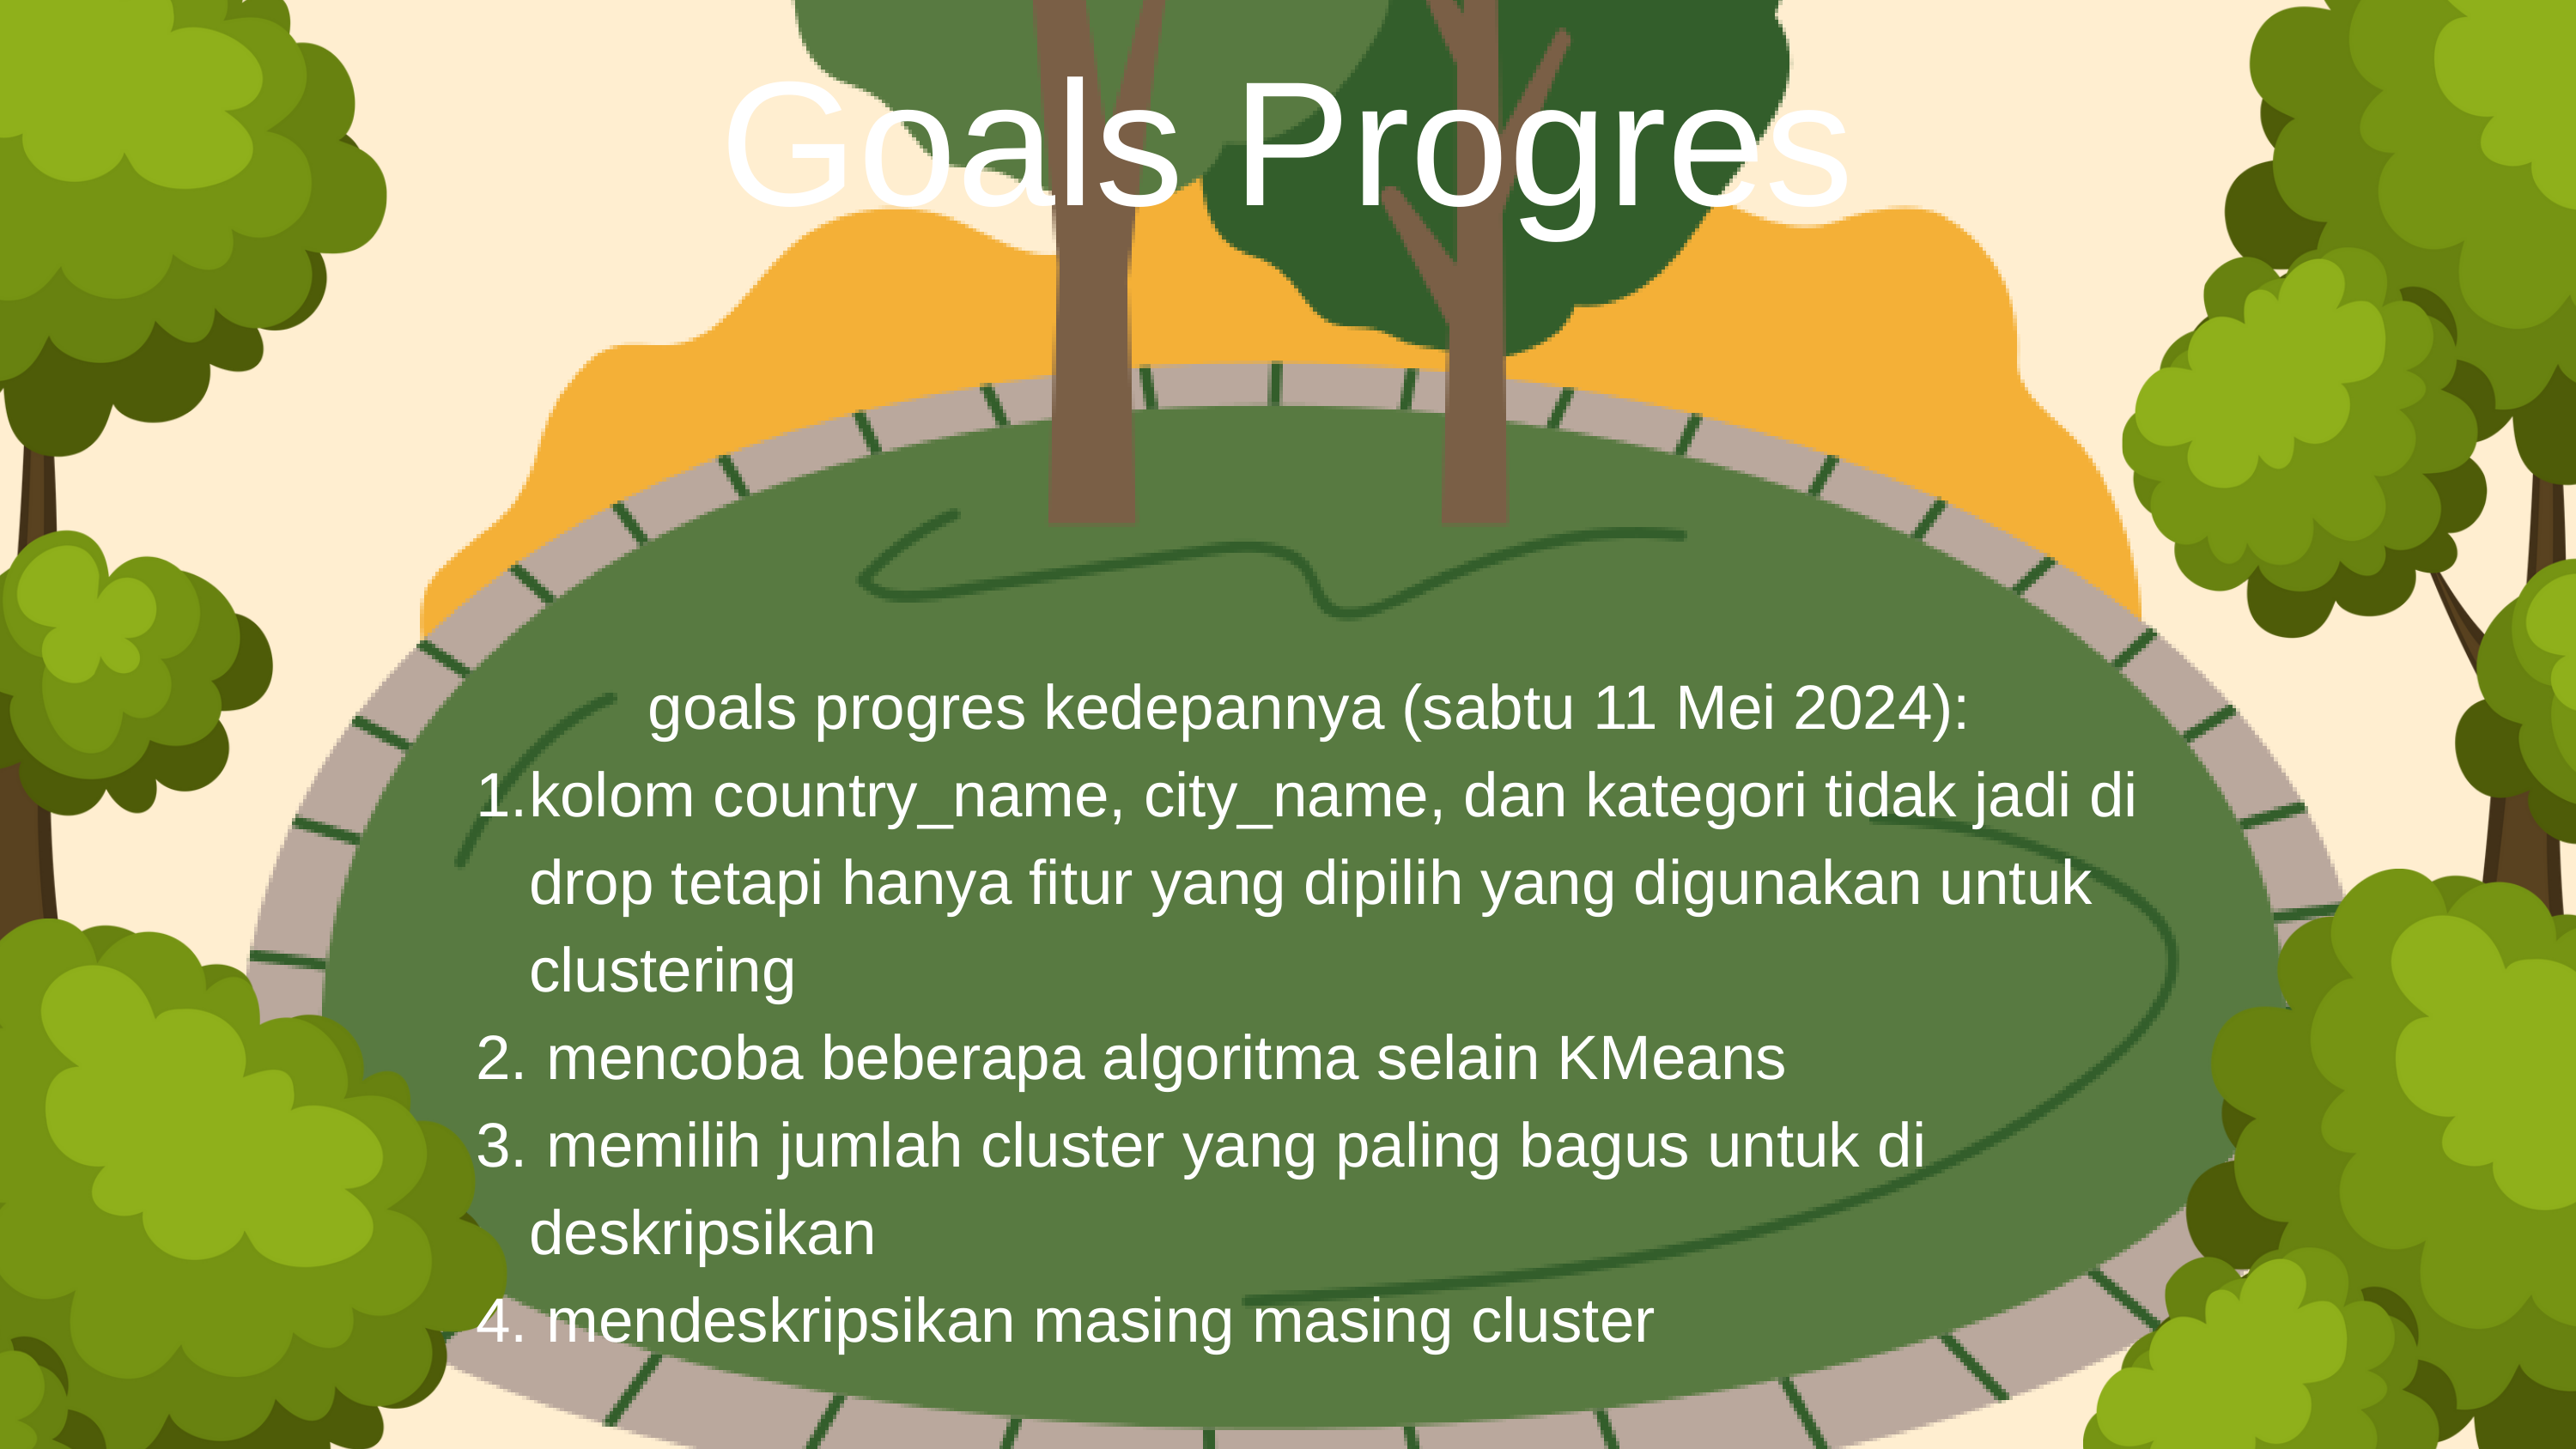

Goals Progres
goals progres kedepannya (sabtu 11 Mei 2024):
kolom country_name, city_name, dan kategori tidak jadi di drop tetapi hanya fitur yang dipilih yang digunakan untuk clustering
 mencoba beberapa algoritma selain KMeans
 memilih jumlah cluster yang paling bagus untuk di deskripsikan
 mendeskripsikan masing masing cluster